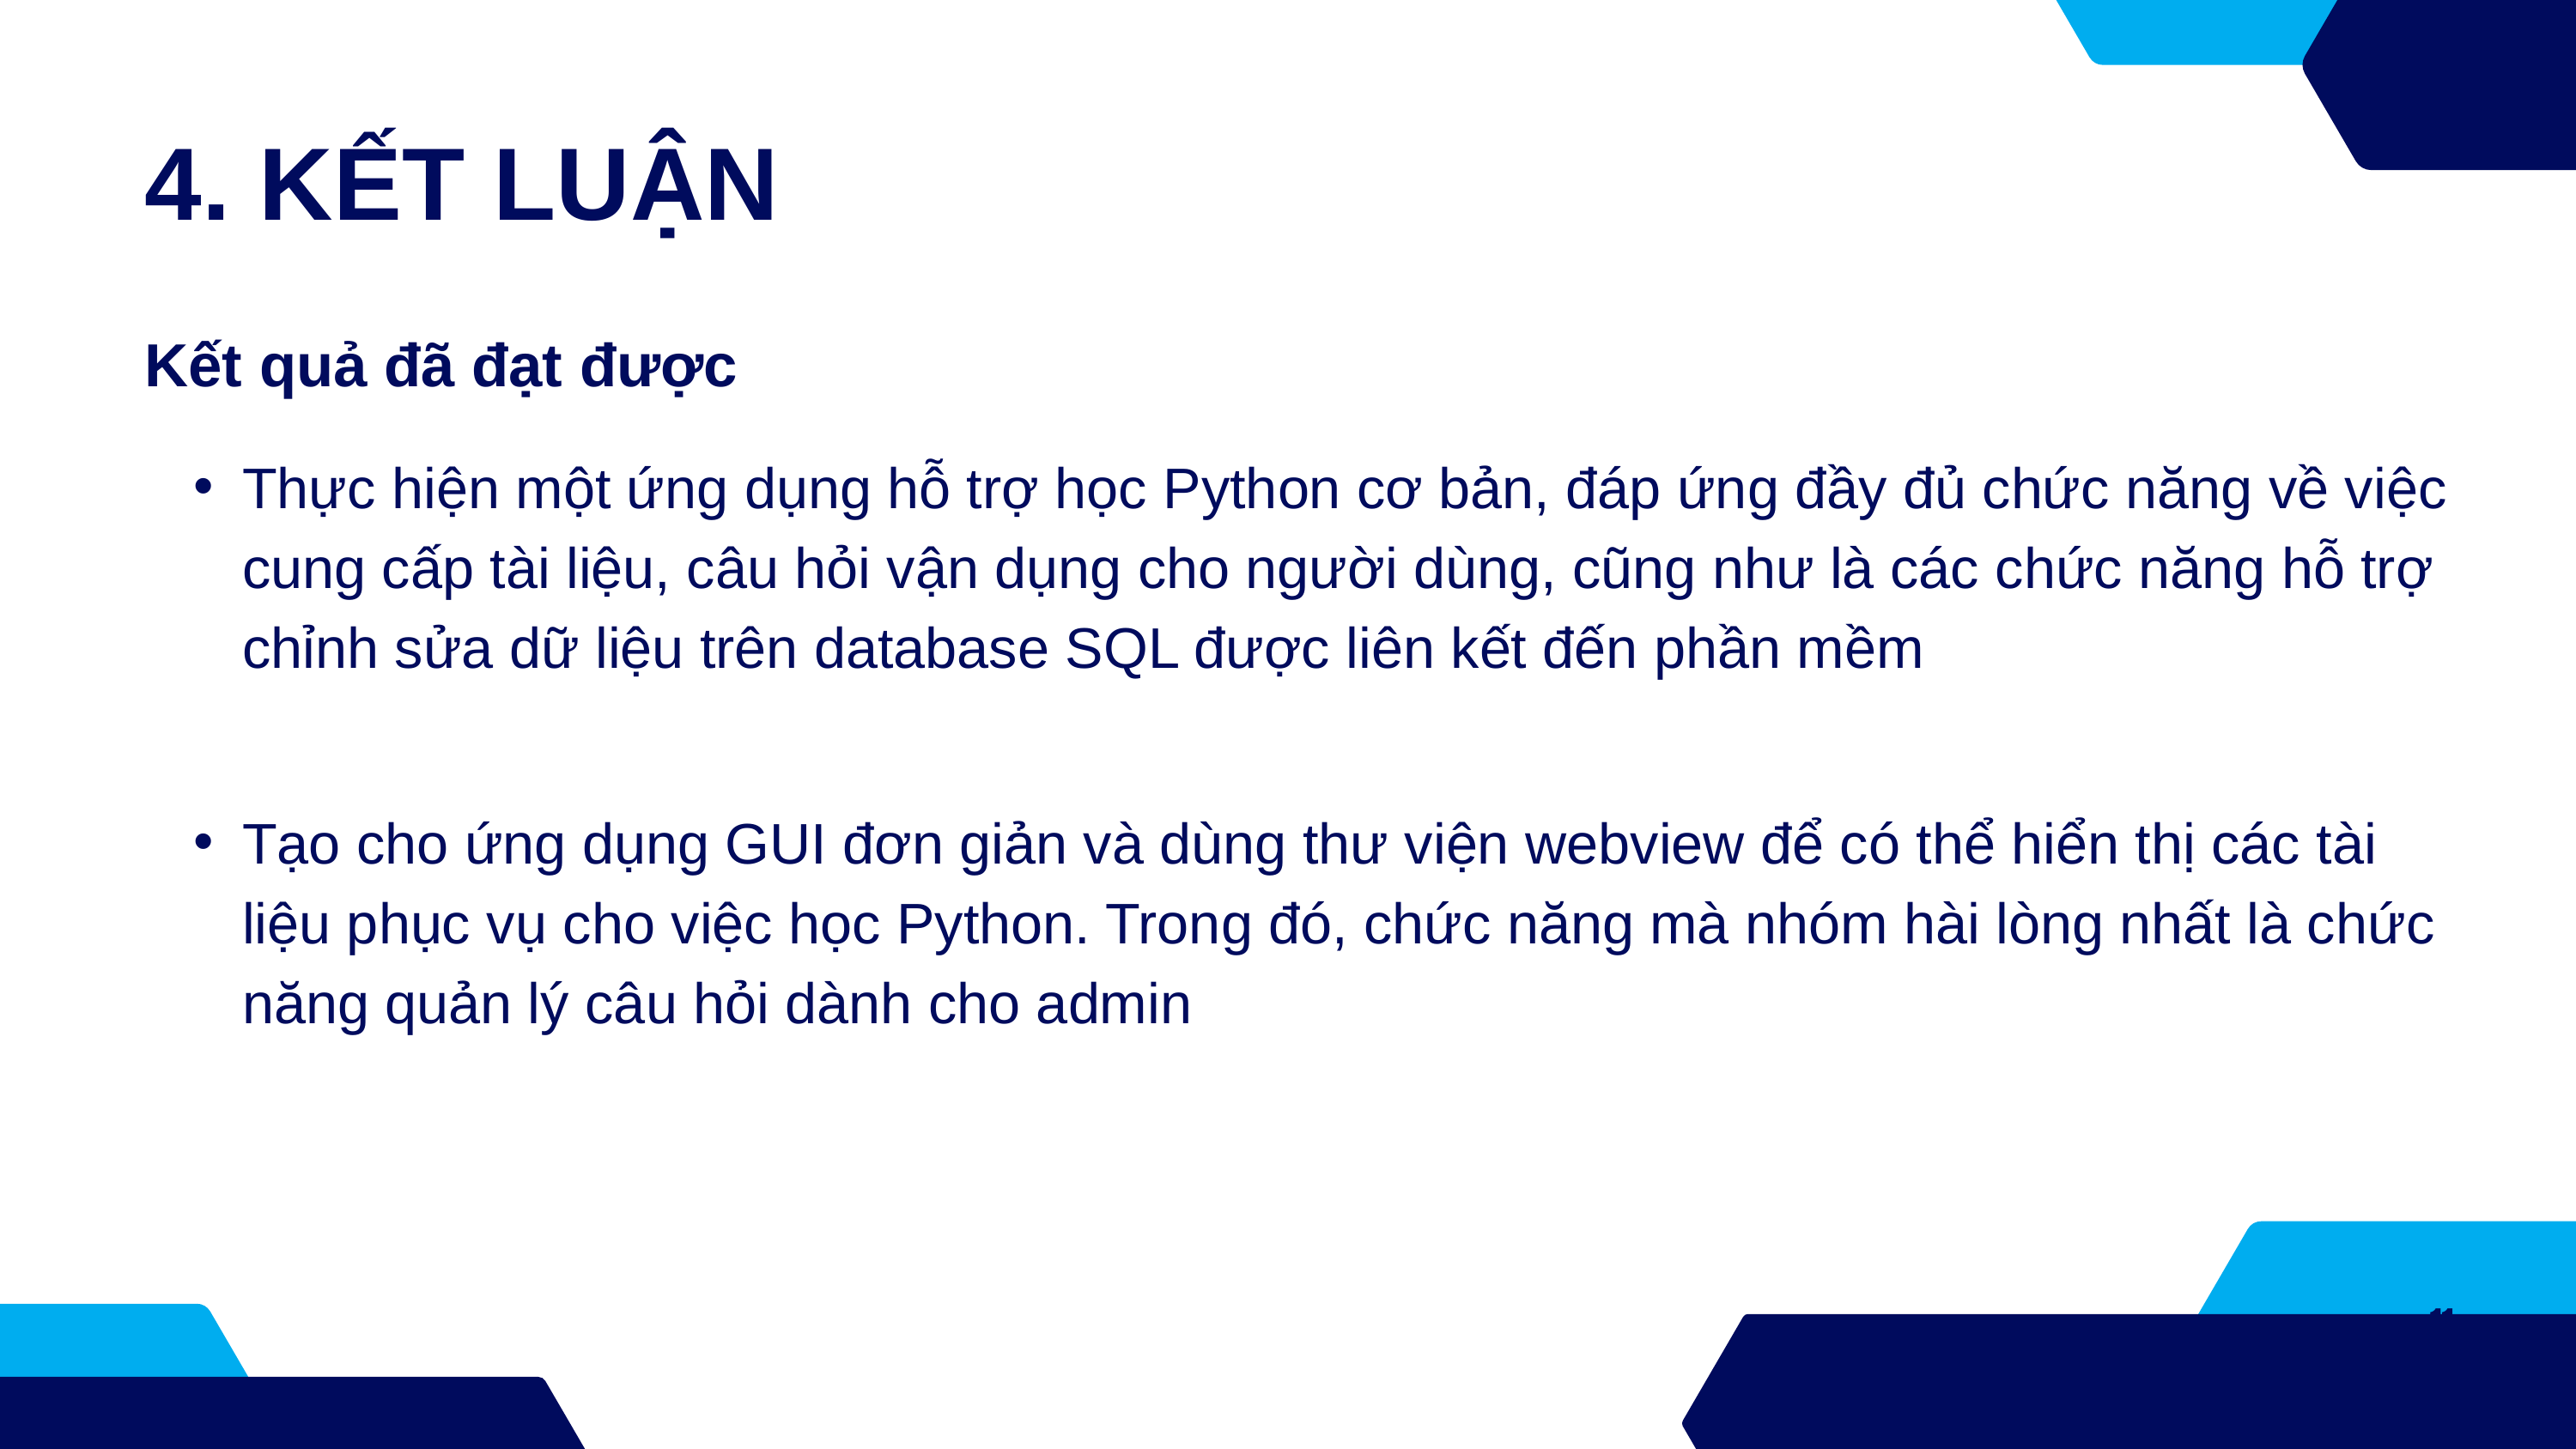

4. KẾT LUẬN
Kết quả đã đạt được
Thực hiện một ứng dụng hỗ trợ học Python cơ bản, đáp ứng đầy đủ chức năng về việc cung cấp tài liệu, câu hỏi vận dụng cho người dùng, cũng như là các chức năng hỗ trợ chỉnh sửa dữ liệu trên database SQL được liên kết đến phần mềm
Tạo cho ứng dụng GUI đơn giản và dùng thư viện webview để có thể hiển thị các tài liệu phục vụ cho việc học Python. Trong đó, chức năng mà nhóm hài lòng nhất là chức năng quản lý câu hỏi dành cho admin

11